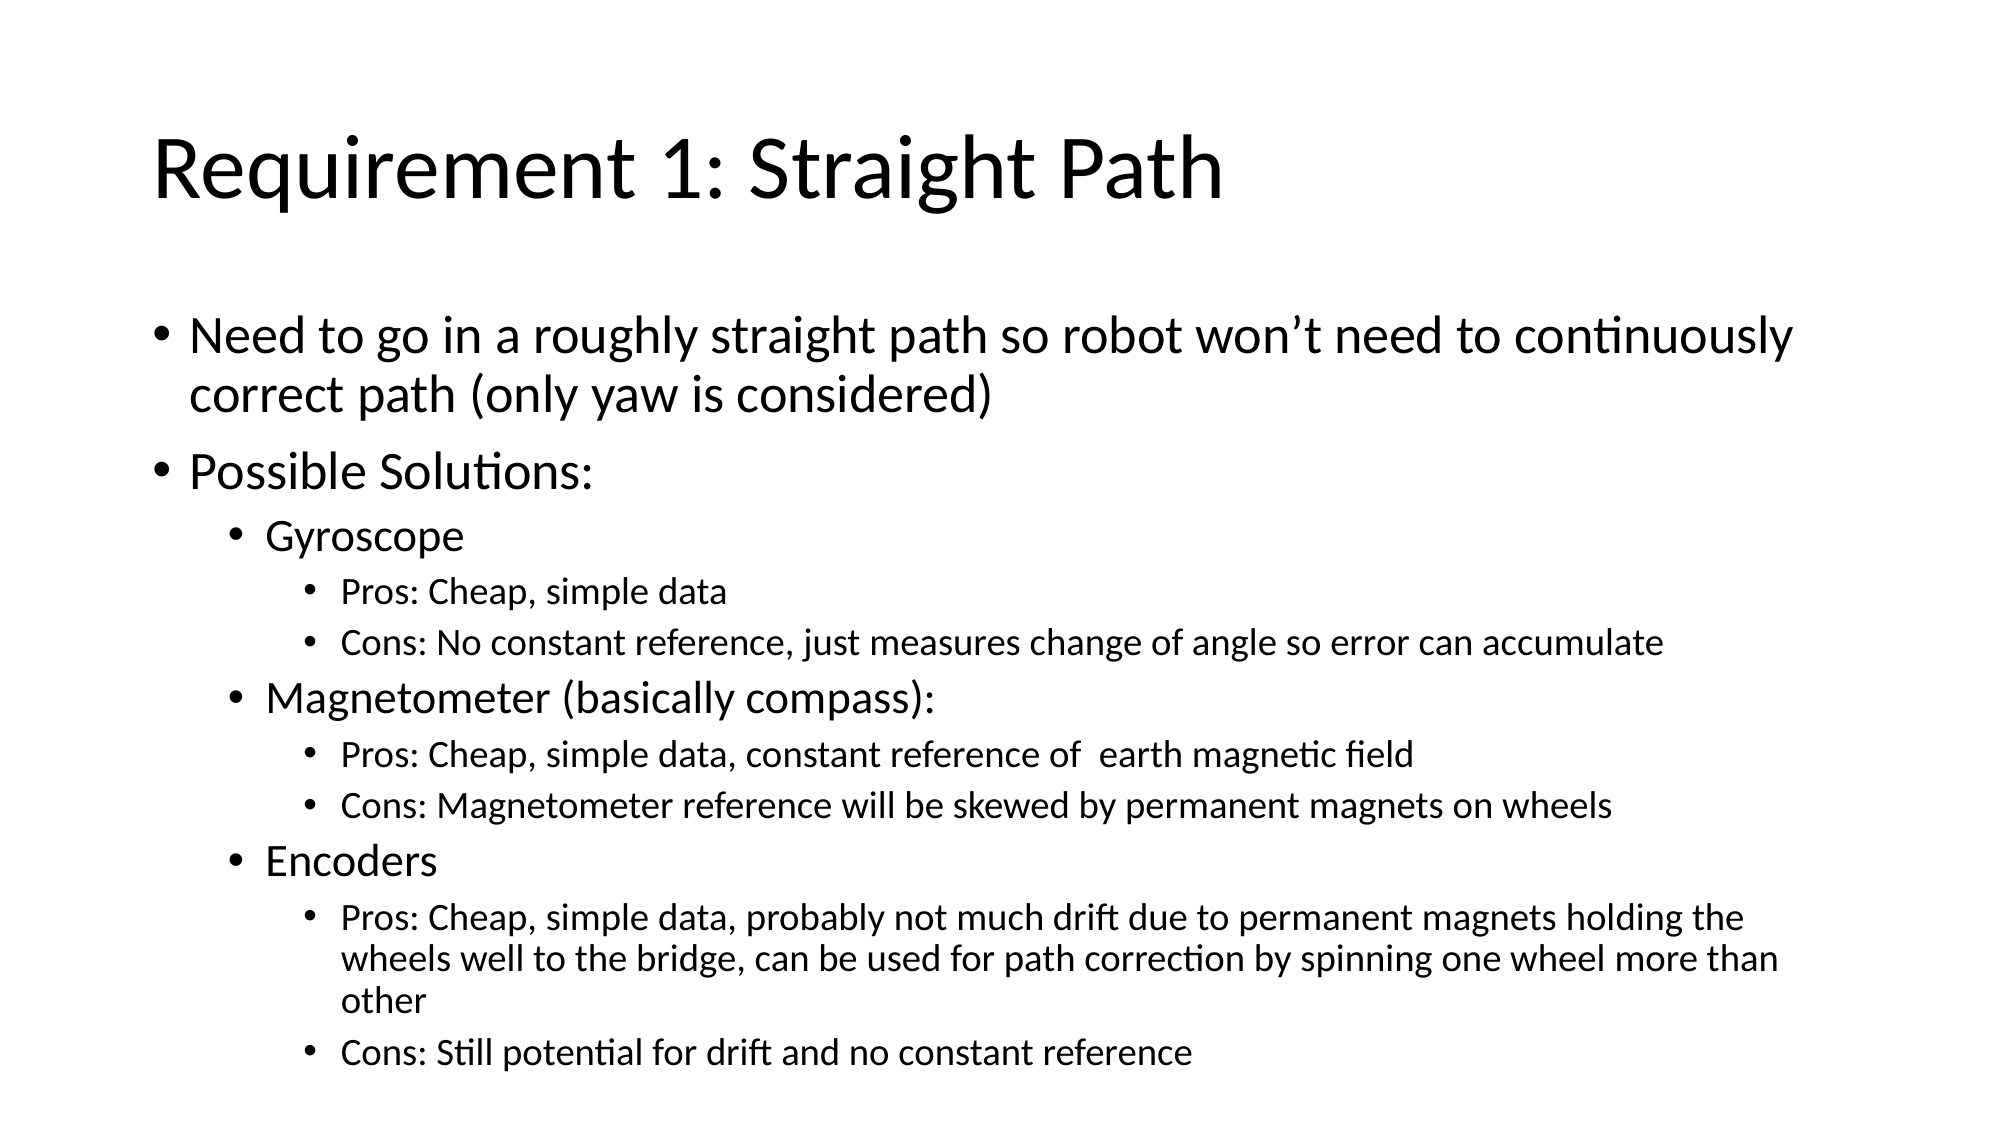

# Requirement 1: Straight Path
Need to go in a roughly straight path so robot won’t need to continuously correct path (only yaw is considered)
Possible Solutions:
Gyroscope
Pros: Cheap, simple data
Cons: No constant reference, just measures change of angle so error can accumulate
Magnetometer (basically compass):
Pros: Cheap, simple data, constant reference of  earth magnetic field
Cons: Magnetometer reference will be skewed by permanent magnets on wheels
Encoders
Pros: Cheap, simple data, probably not much drift due to permanent magnets holding the wheels well to the bridge, can be used for path correction by spinning one wheel more than other
Cons: Still potential for drift and no constant reference